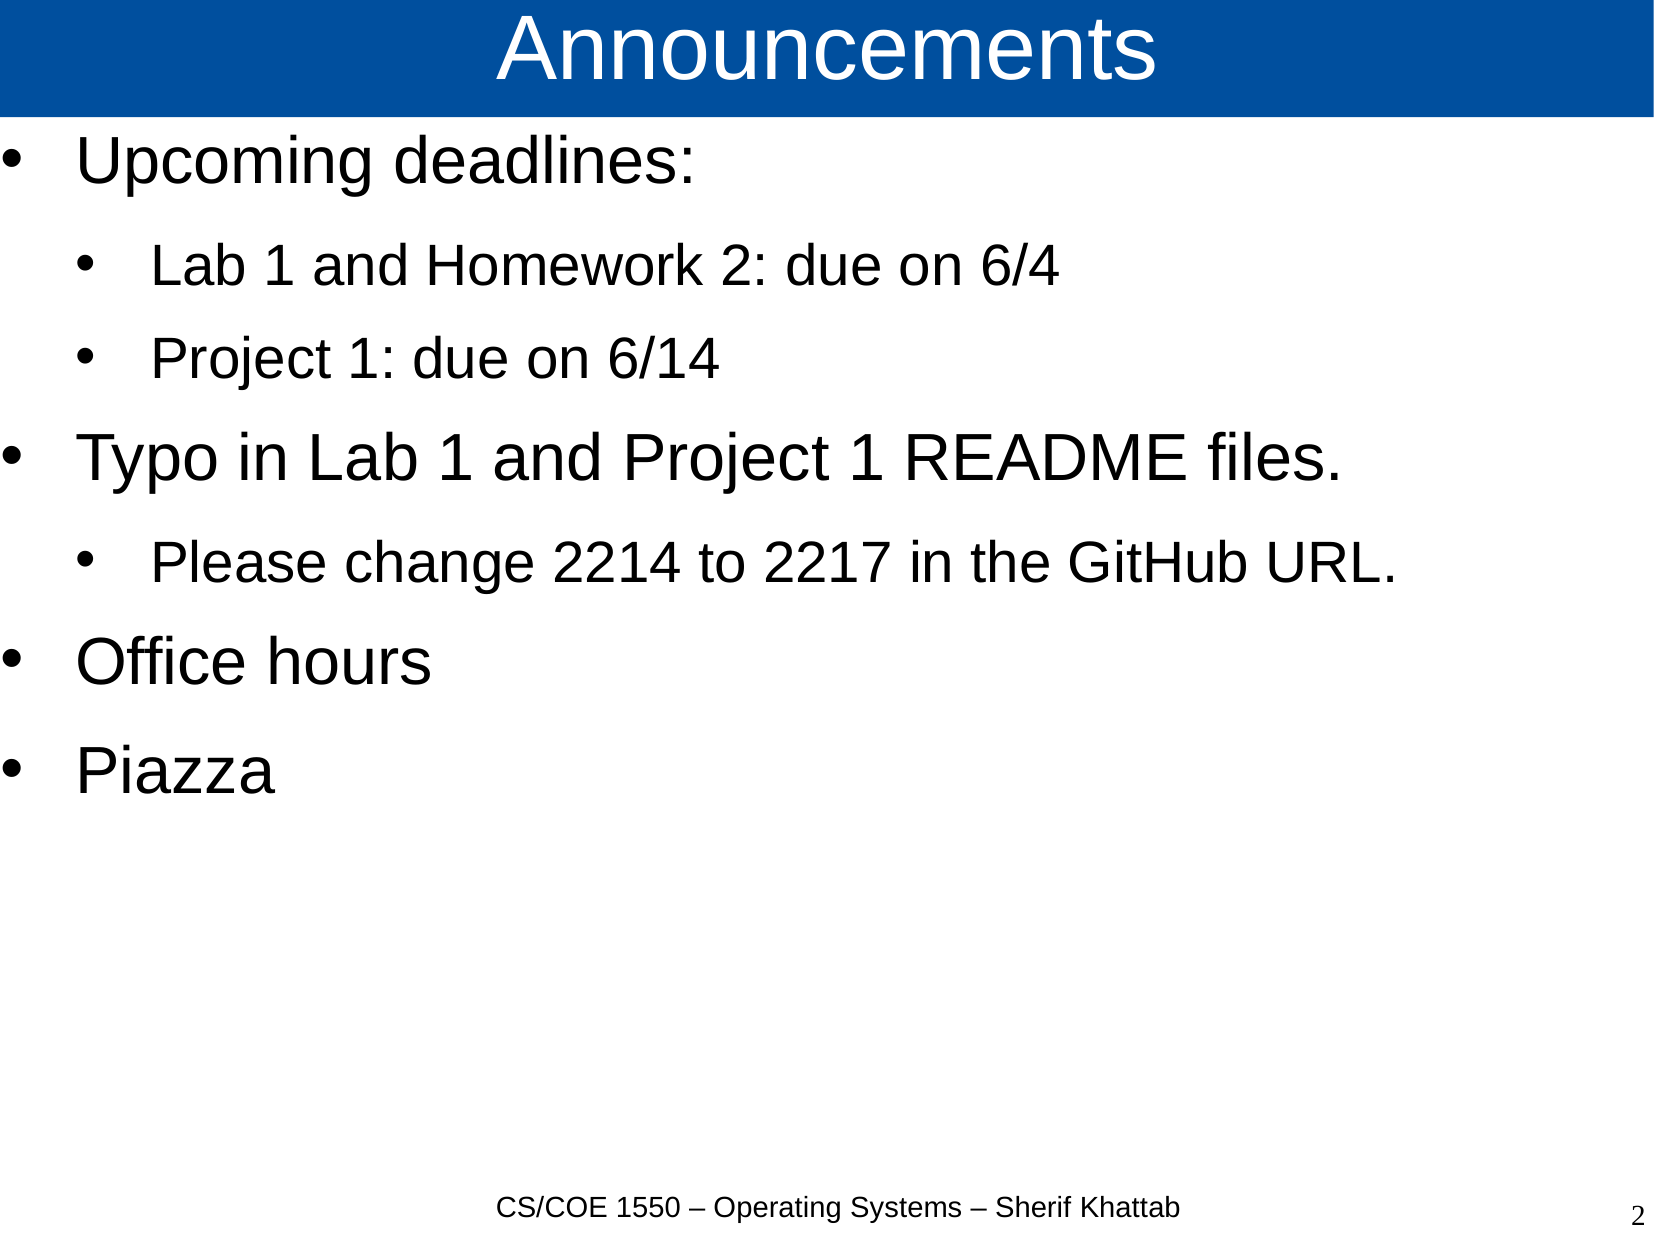

# Announcements
Upcoming deadlines:
Lab 1 and Homework 2: due on 6/4
Project 1: due on 6/14
Typo in Lab 1 and Project 1 README files.
Please change 2214 to 2217 in the GitHub URL.
Office hours
Piazza
CS/COE 1550 – Operating Systems – Sherif Khattab
2